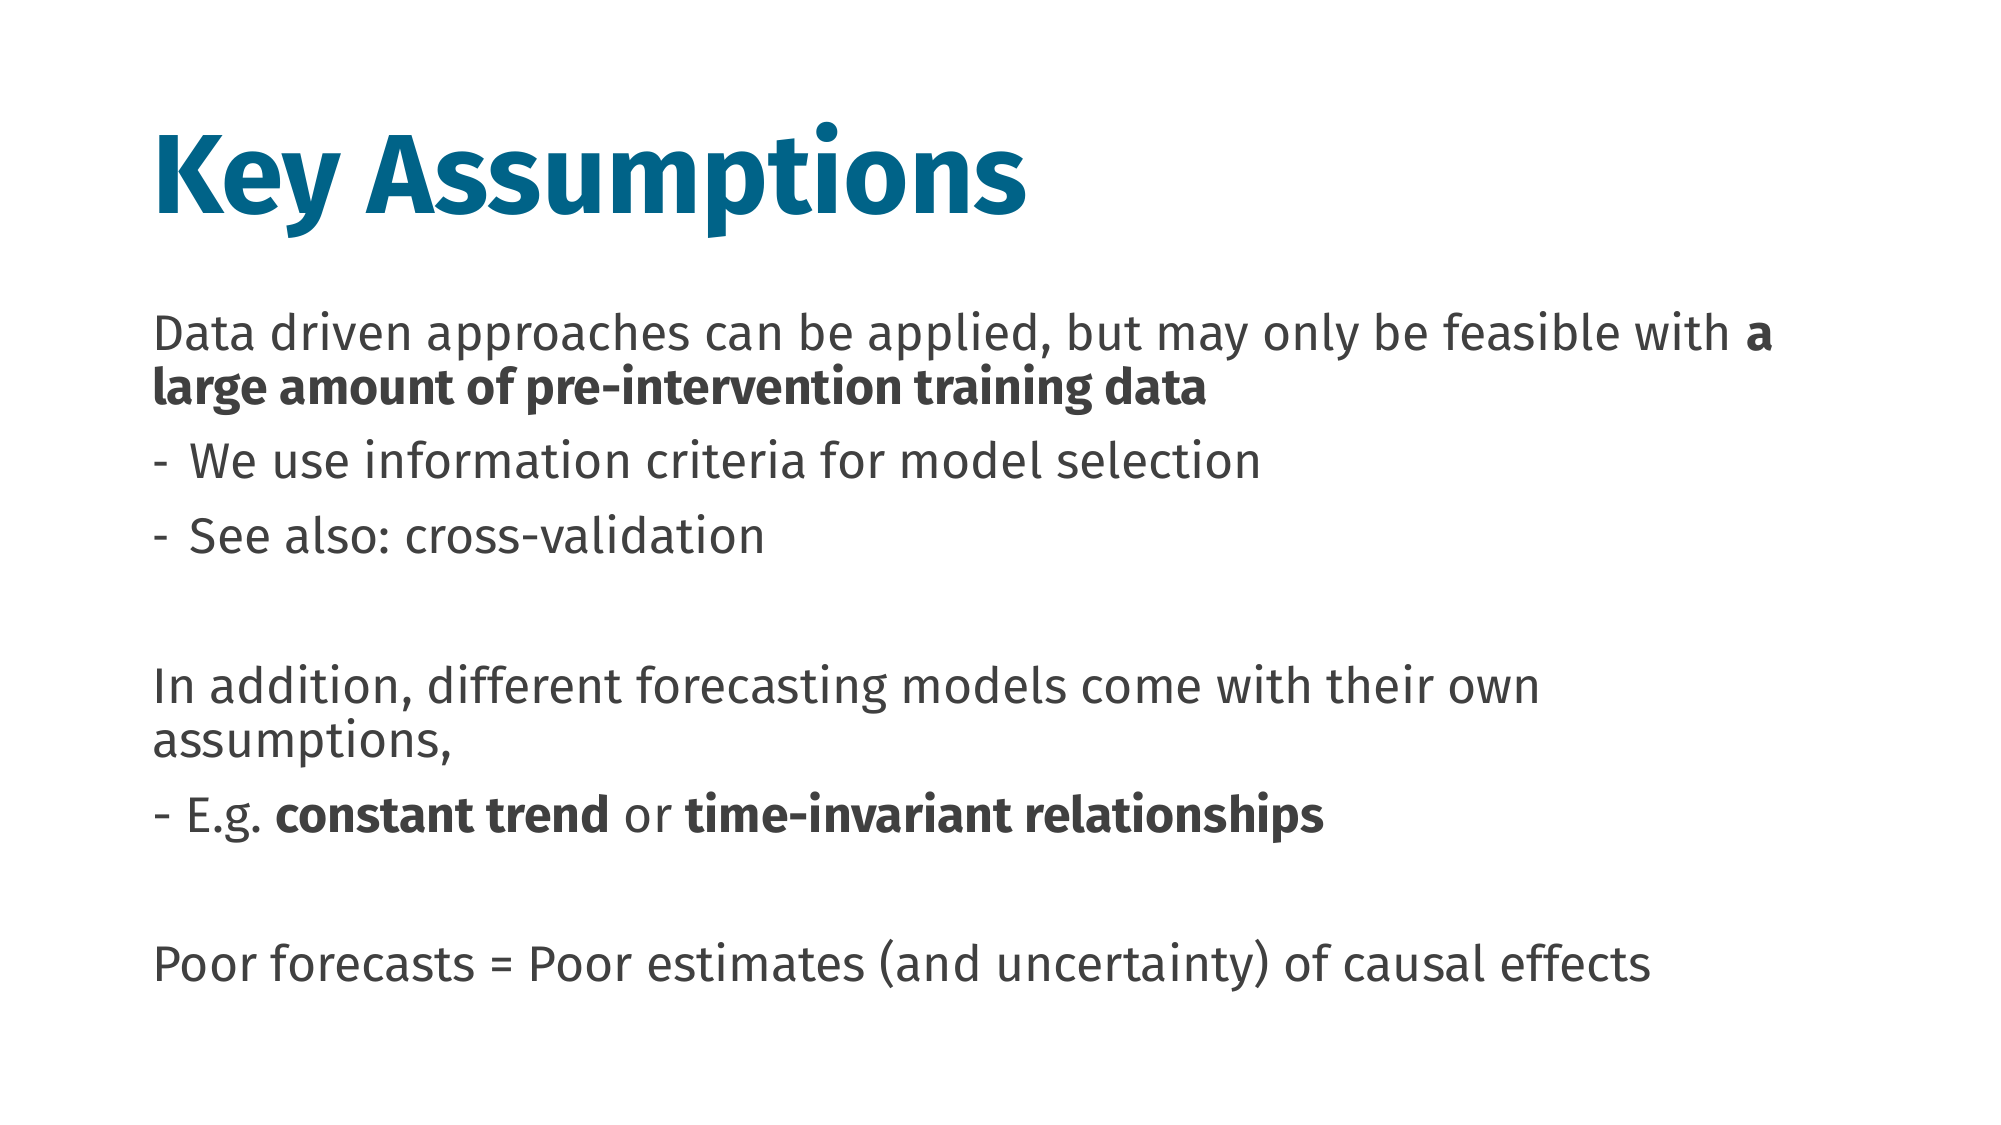

# Key Assumptions
Data driven approaches can be applied, but may only be feasible with a large amount of pre-intervention training data
We use information criteria for model selection
See also: cross-validation

In addition, different forecasting models come with their own assumptions,
- E.g. constant trend or time-invariant relationships

Poor forecasts = Poor estimates (and uncertainty) of causal effects